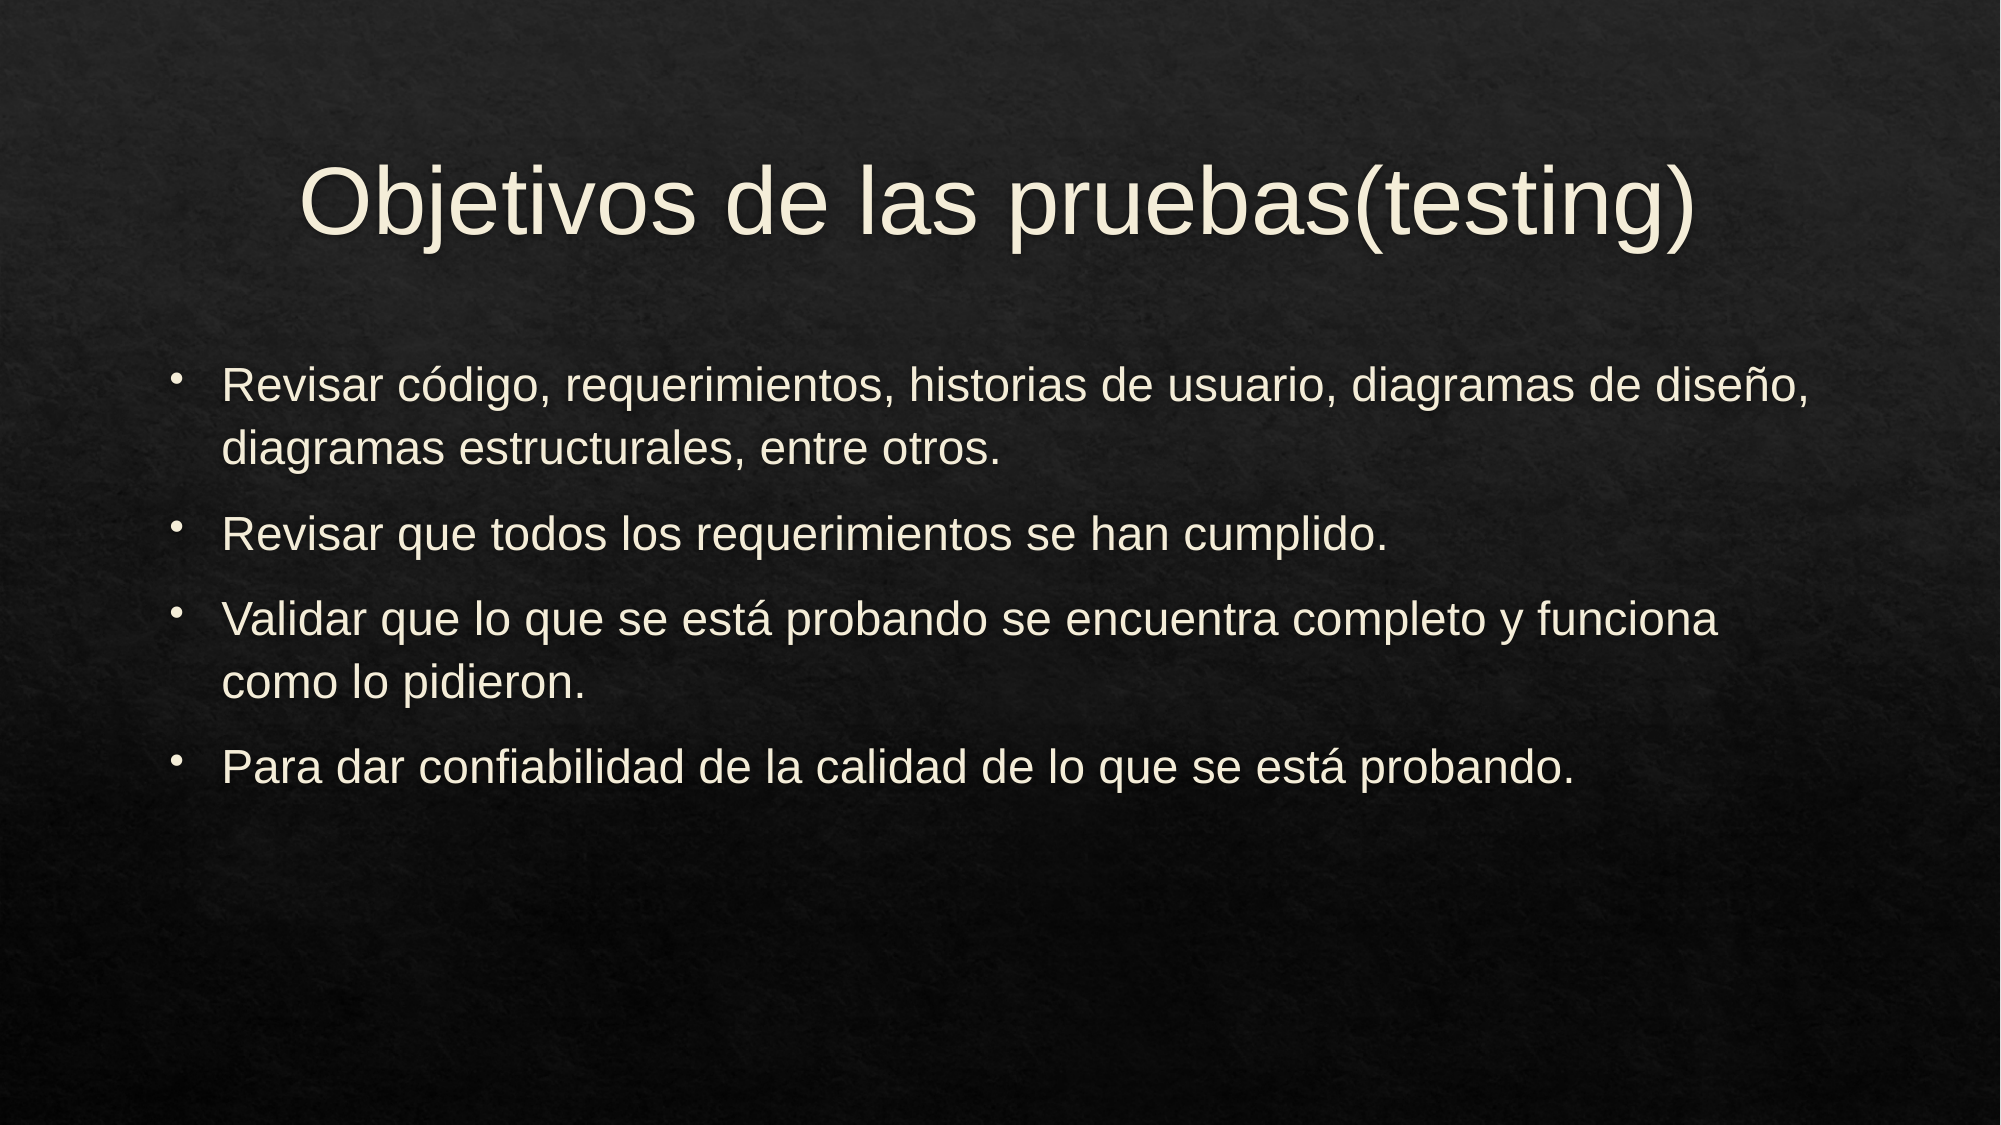

# Objetivos de las pruebas(testing)
Revisar código, requerimientos, historias de usuario, diagramas de diseño, diagramas estructurales, entre otros.
Revisar que todos los requerimientos se han cumplido.
Validar que lo que se está probando se encuentra completo y funciona como lo pidieron.
Para dar confiabilidad de la calidad de lo que se está probando.